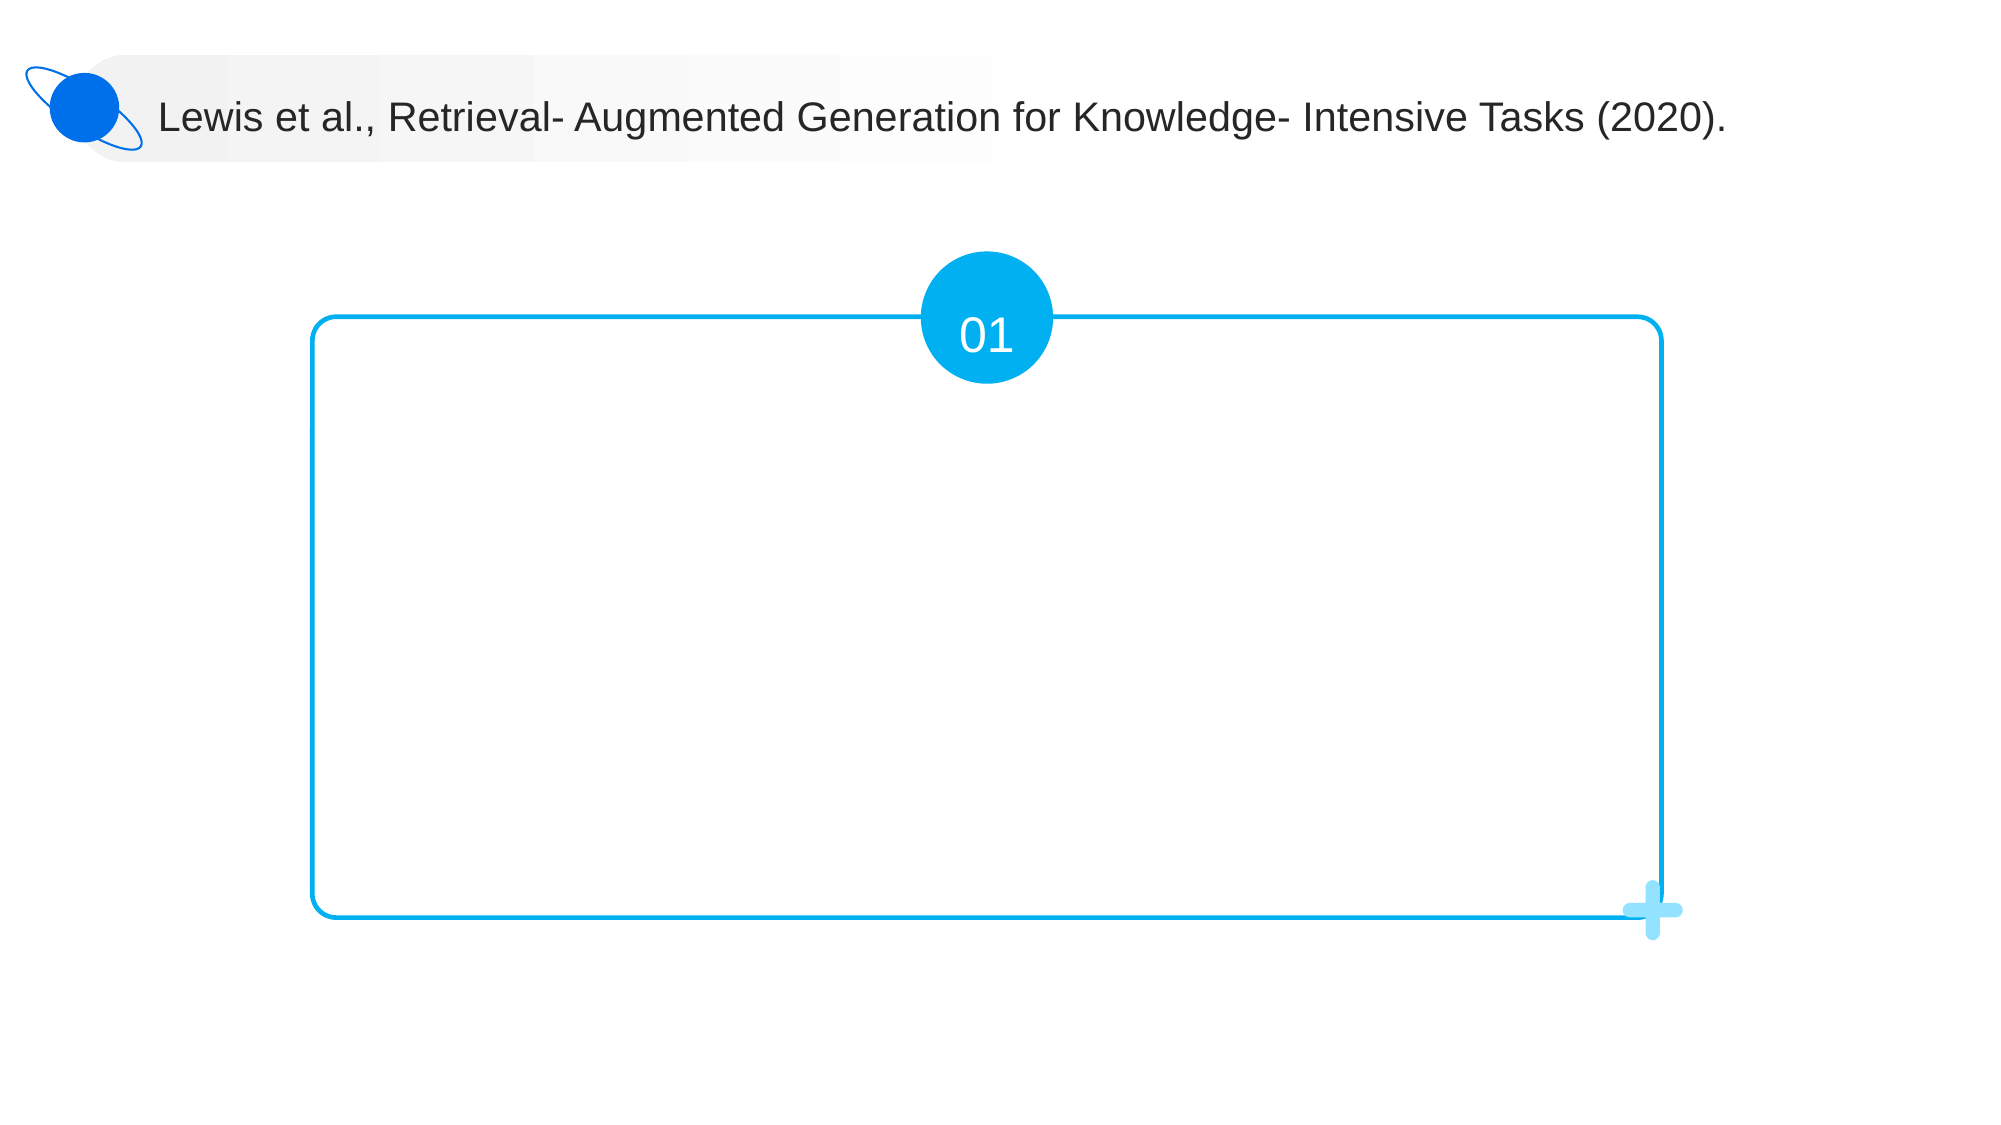

Lewis et al., Retrieval- Augmented Generation for Knowledge- Intensive Tasks (2020).

01